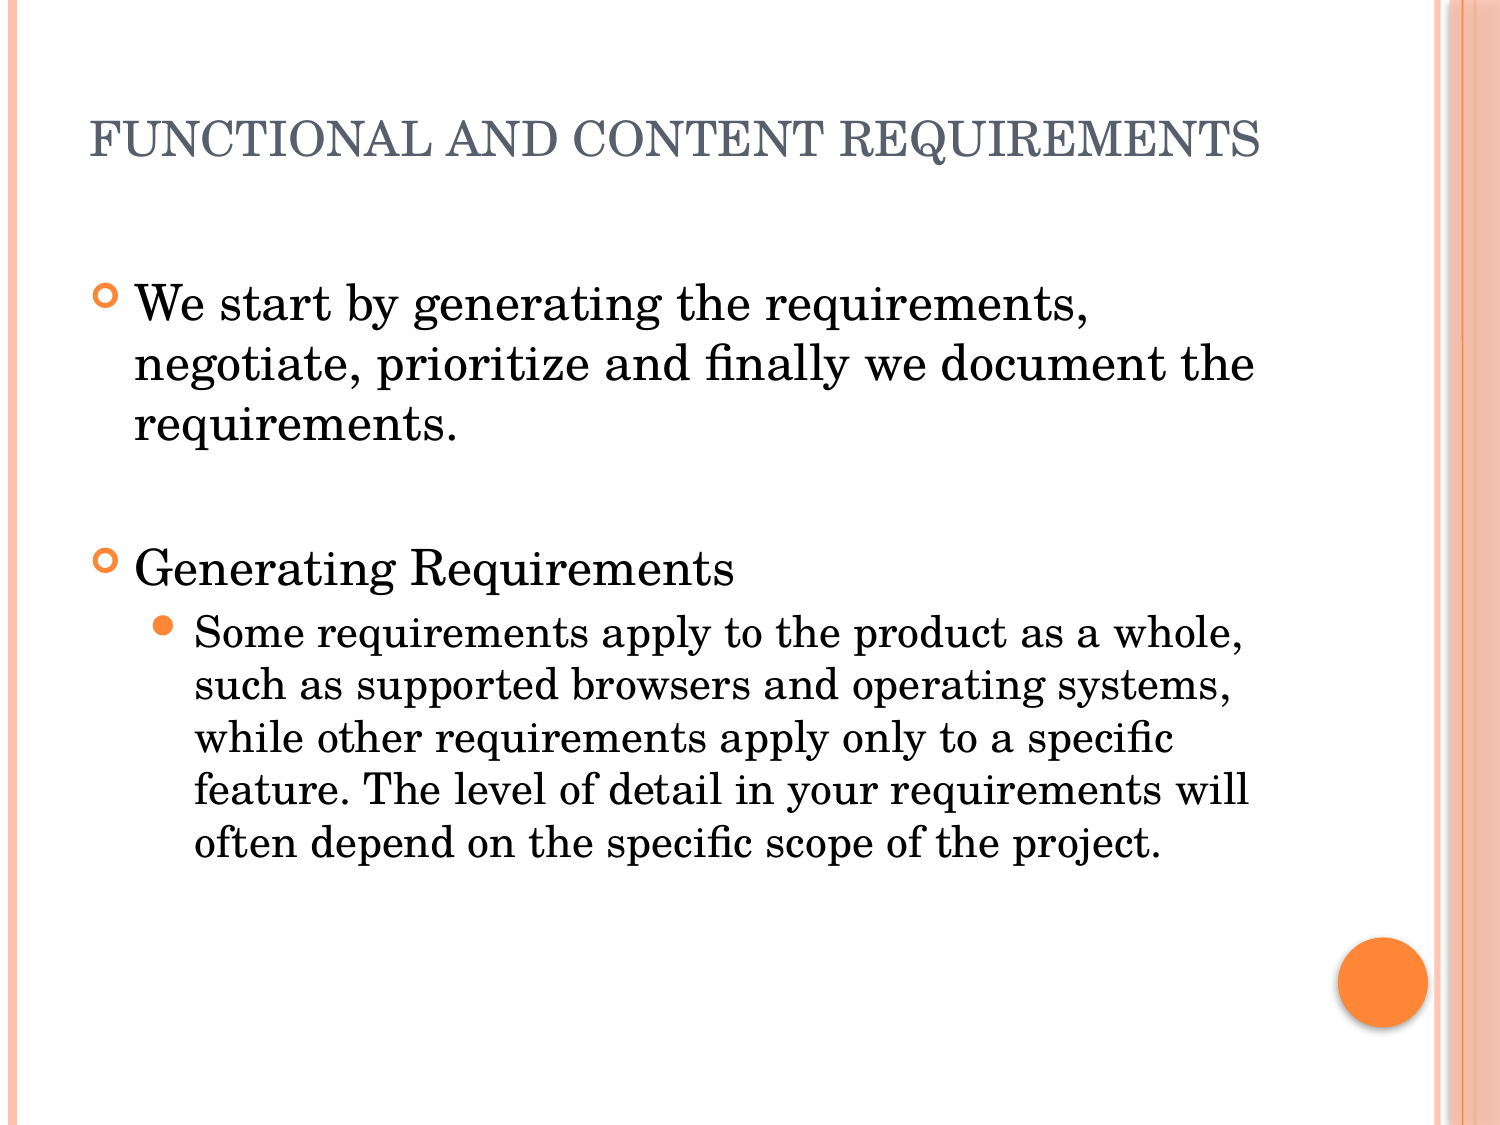

# Functional and Content Requirements
We start by generating the requirements, negotiate, prioritize and finally we document the requirements.

Generating Requirements
Some requirements apply to the product as a whole, such as supported browsers and operating systems, while other requirements apply only to a specific feature. The level of detail in your requirements will often depend on the specific scope of the project.